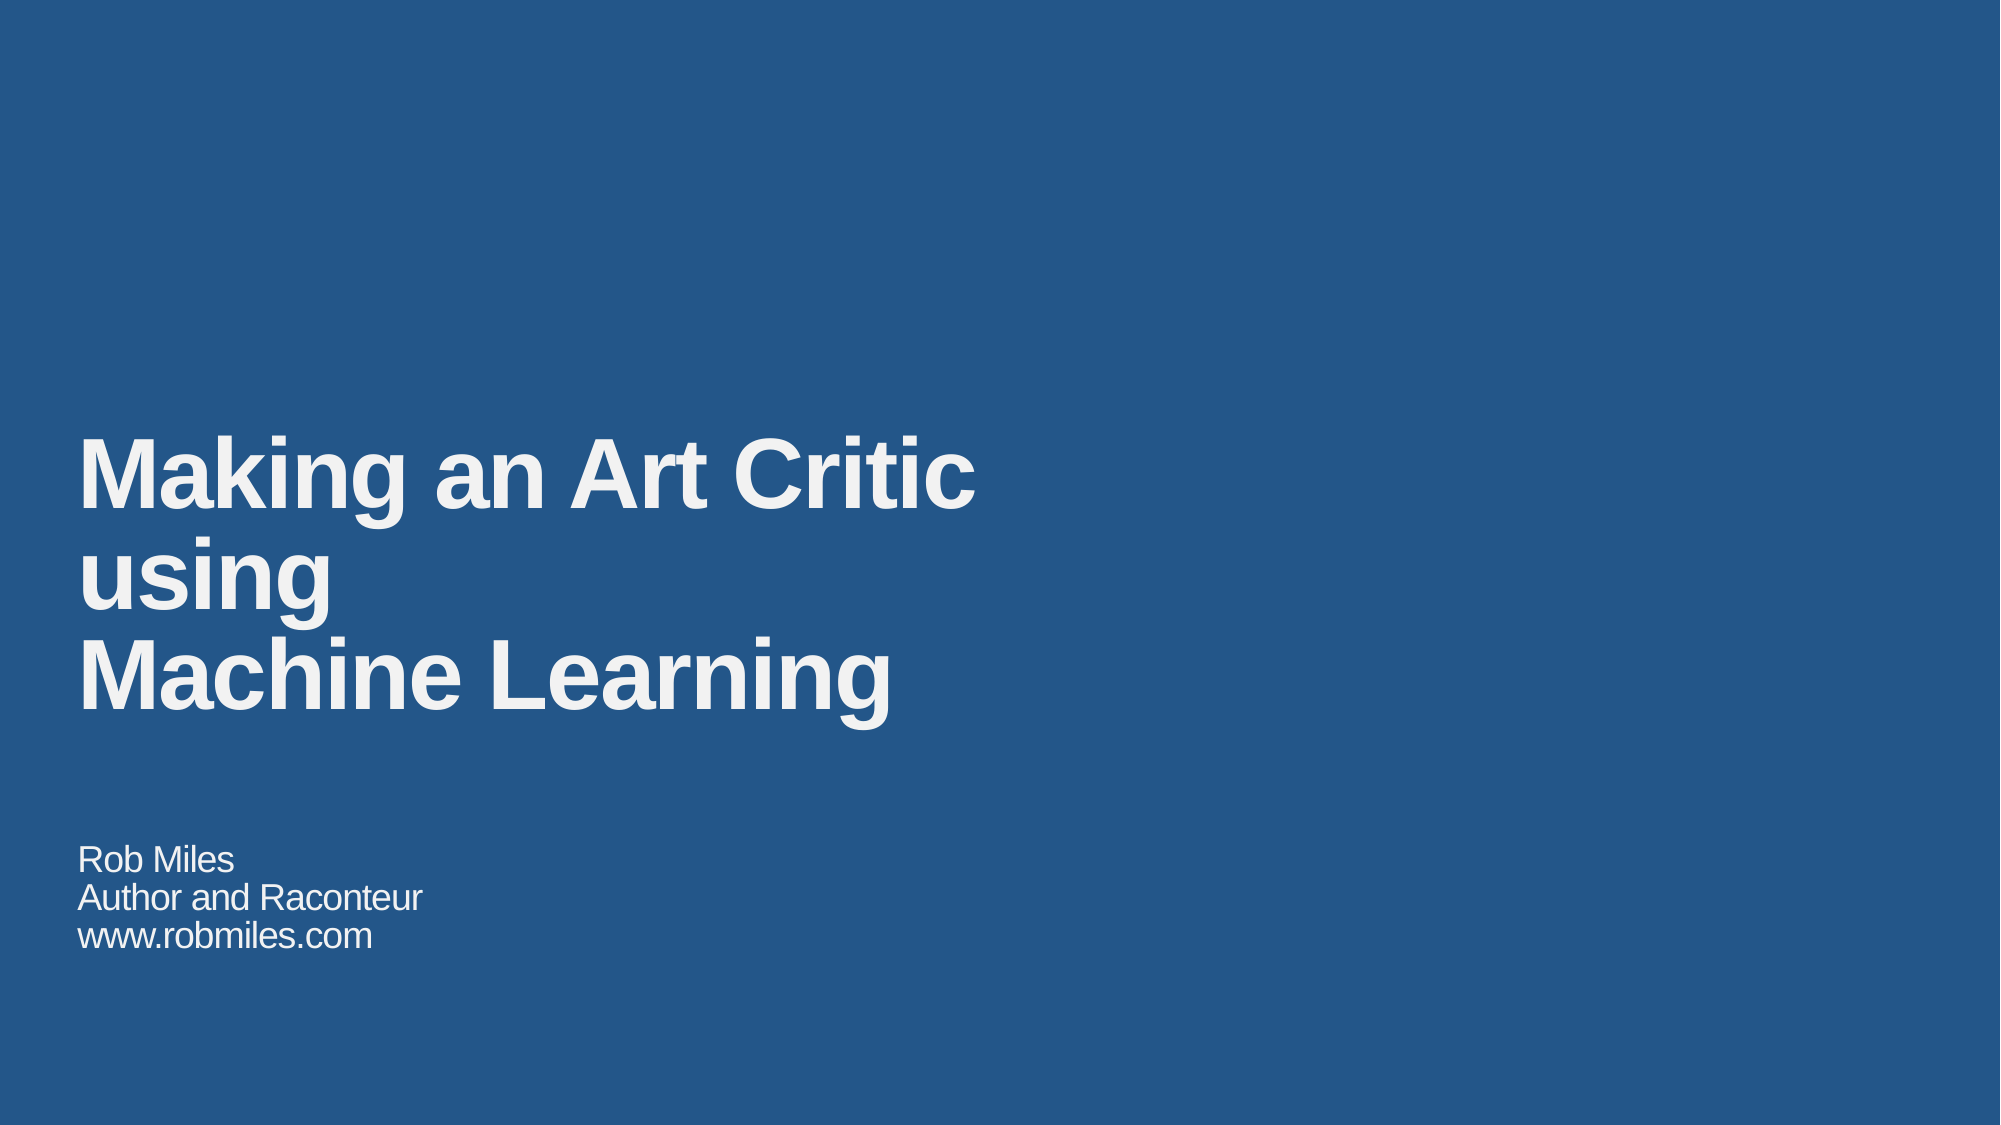

# Making an Art Critic using Machine Learning
Rob Miles
Author and Raconteur
www.robmiles.com